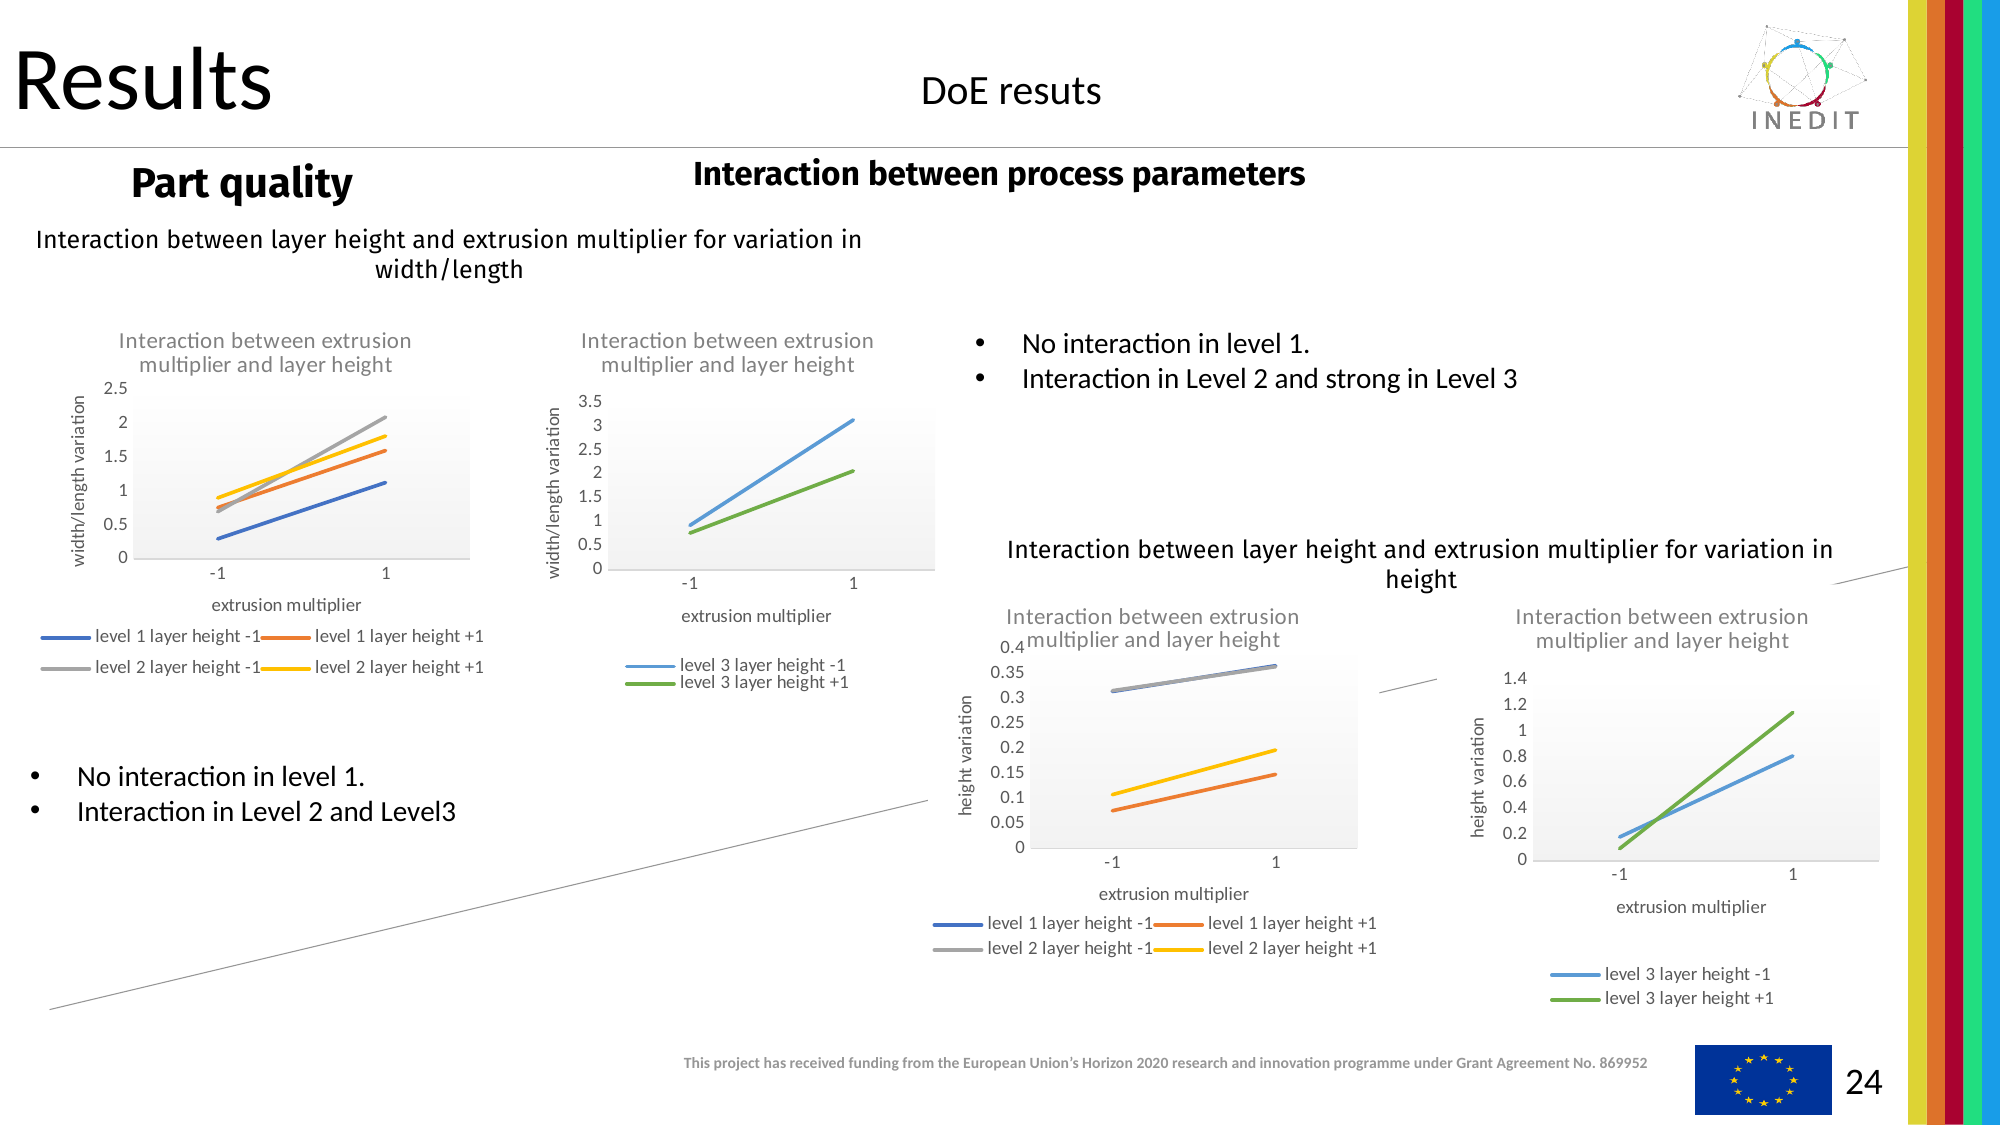

# Results
DoE resuts
Interaction between process parameters
Part quality
Interaction between layer height and extrusion multiplier for variation in width/length

### Chart: Interaction between extrusion multiplier and layer height

| Category |  |  |
|---|---|---|
| -1 | 0.9290624999999997 | 0.768437500000001 |
| 1 | 3.140625 | 2.072187499999999 |

### Chart: Interaction between extrusion multiplier and layer height

| Category |  |  |  |  |
|---|---|---|---|---|
| -1 | 0.29906249999999995 | 0.7590625 | 0.6993749999999999 | 0.9025 |
| 1 | 1.1303124999999998 | 1.6012499999999998 | 2.0953125 | 1.8159375000000002 |
No interaction in level 1.
Interaction in Level 2 and strong in Level 3
Interaction between layer height and extrusion multiplier for variation in height

### Chart: Interaction between extrusion multiplier and layer height

| Category |  |  |
|---|---|---|
| -1 | 0.18343749999999998 | 0.09375000000000011 |
| 1 | 0.810625 | 1.1465625 |

### Chart: Interaction between extrusion multiplier and layer height

| Category |  |  |  |  |
|---|---|---|---|---|
| -1 | 0.314375 | 0.07562500000000003 | 0.3159375 | 0.10781249999999998 |
| 1 | 0.36593749999999997 | 0.14843749999999992 | 0.3640625000000002 | 0.1971875000000003 |
No interaction in level 1.
Interaction in Level 2 and Level3
24